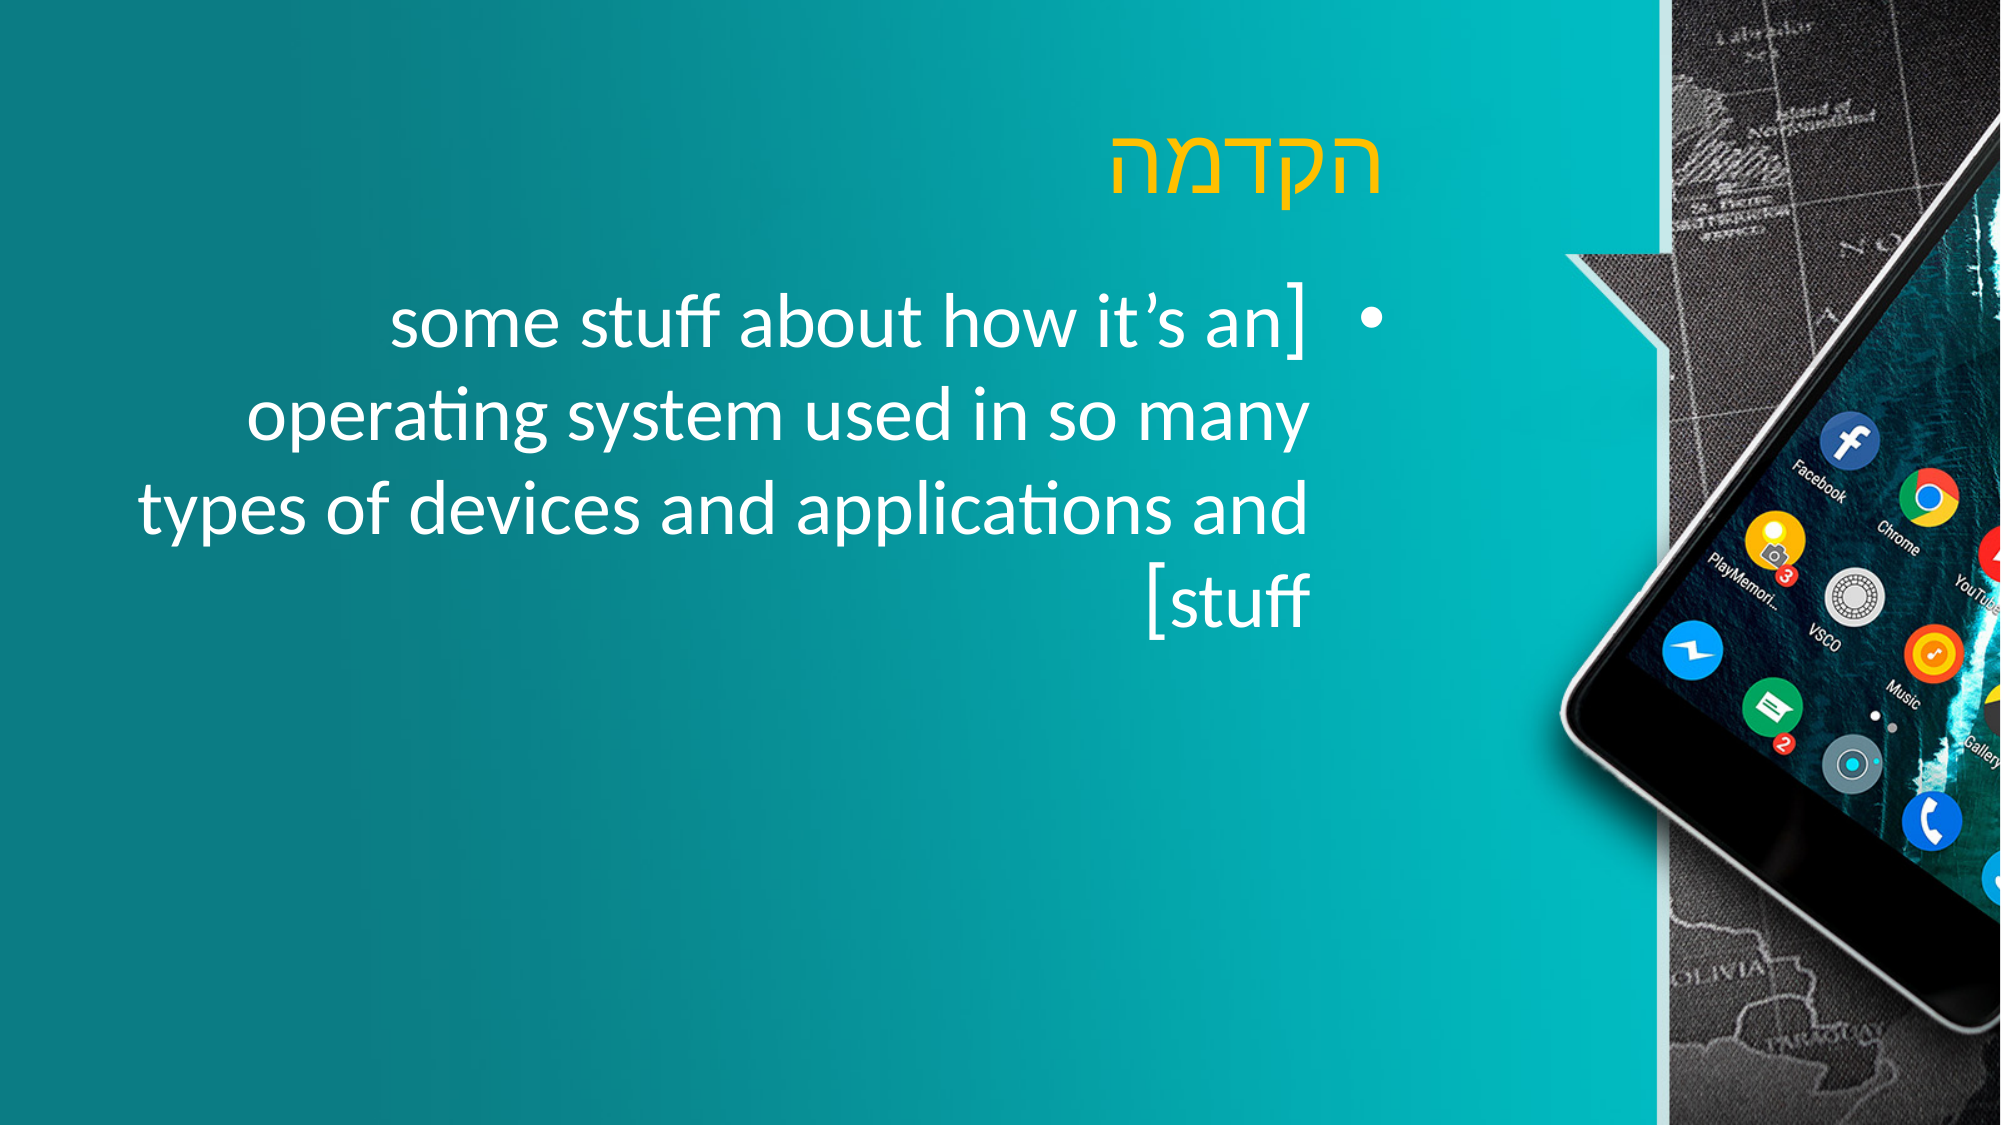

# הקדמה
[some stuff about how it’s an operating system used in so many types of devices and applications and stuff]